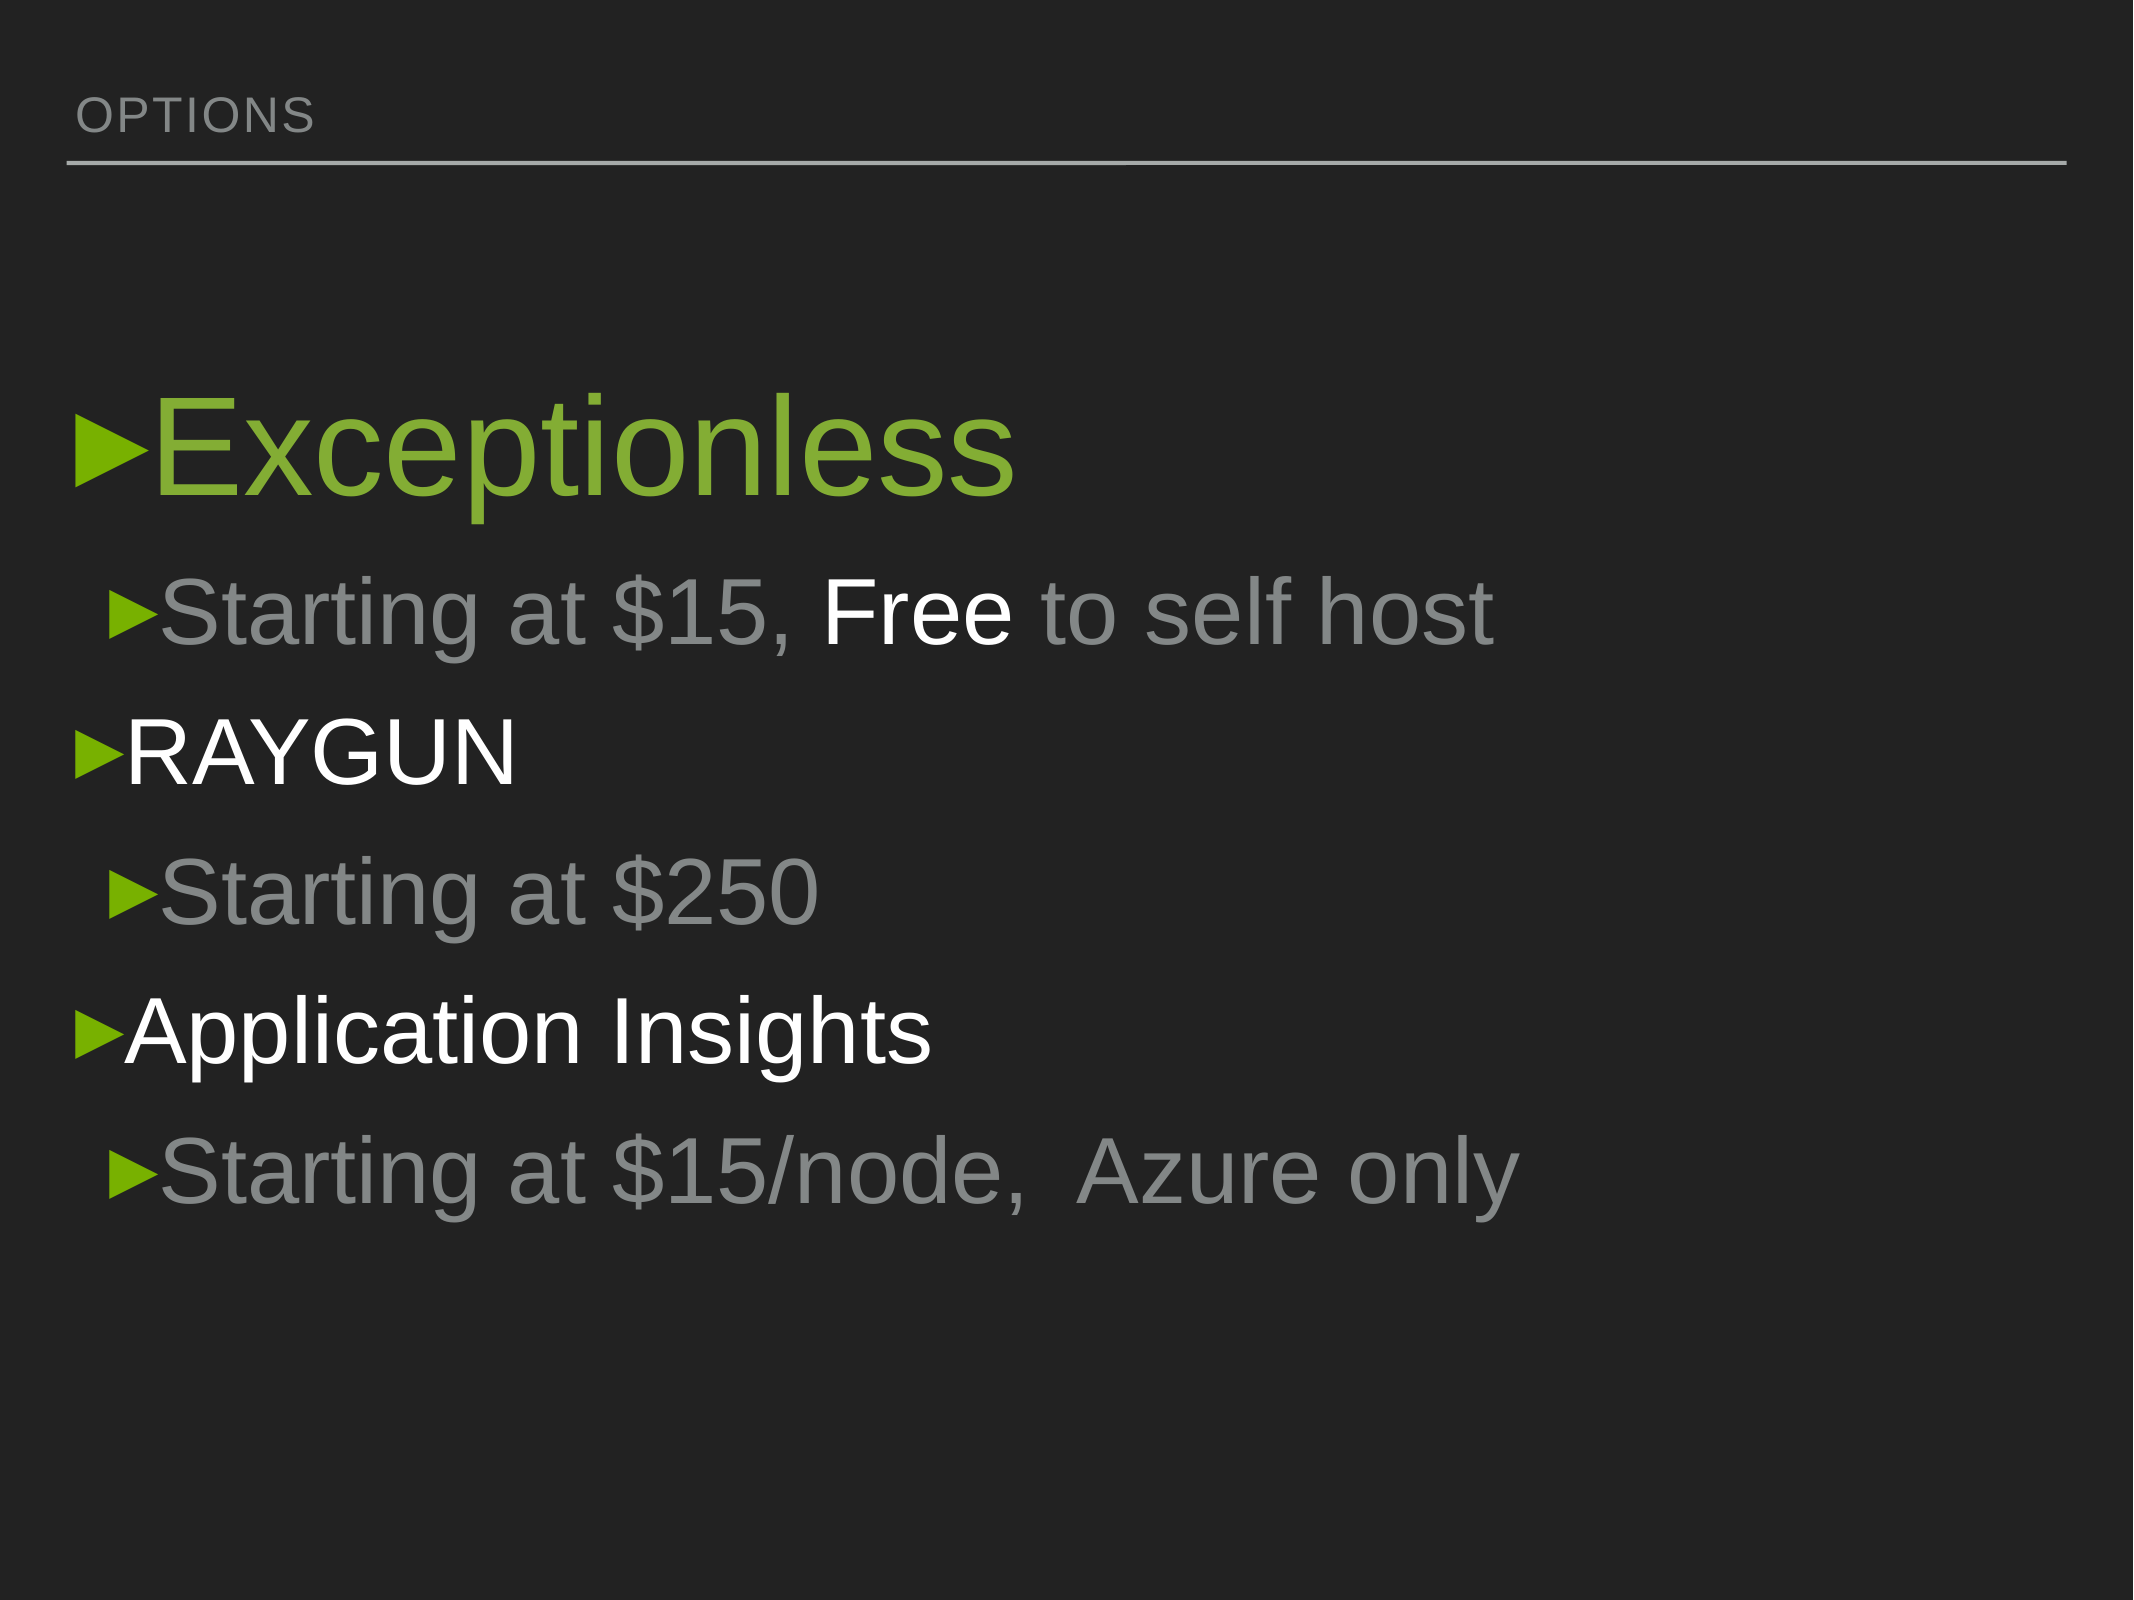

Options
Exceptionless
Starting at $15, Free to self host
RAYGUN
Starting at $250
Application Insights
Starting at $15/node,  Azure only